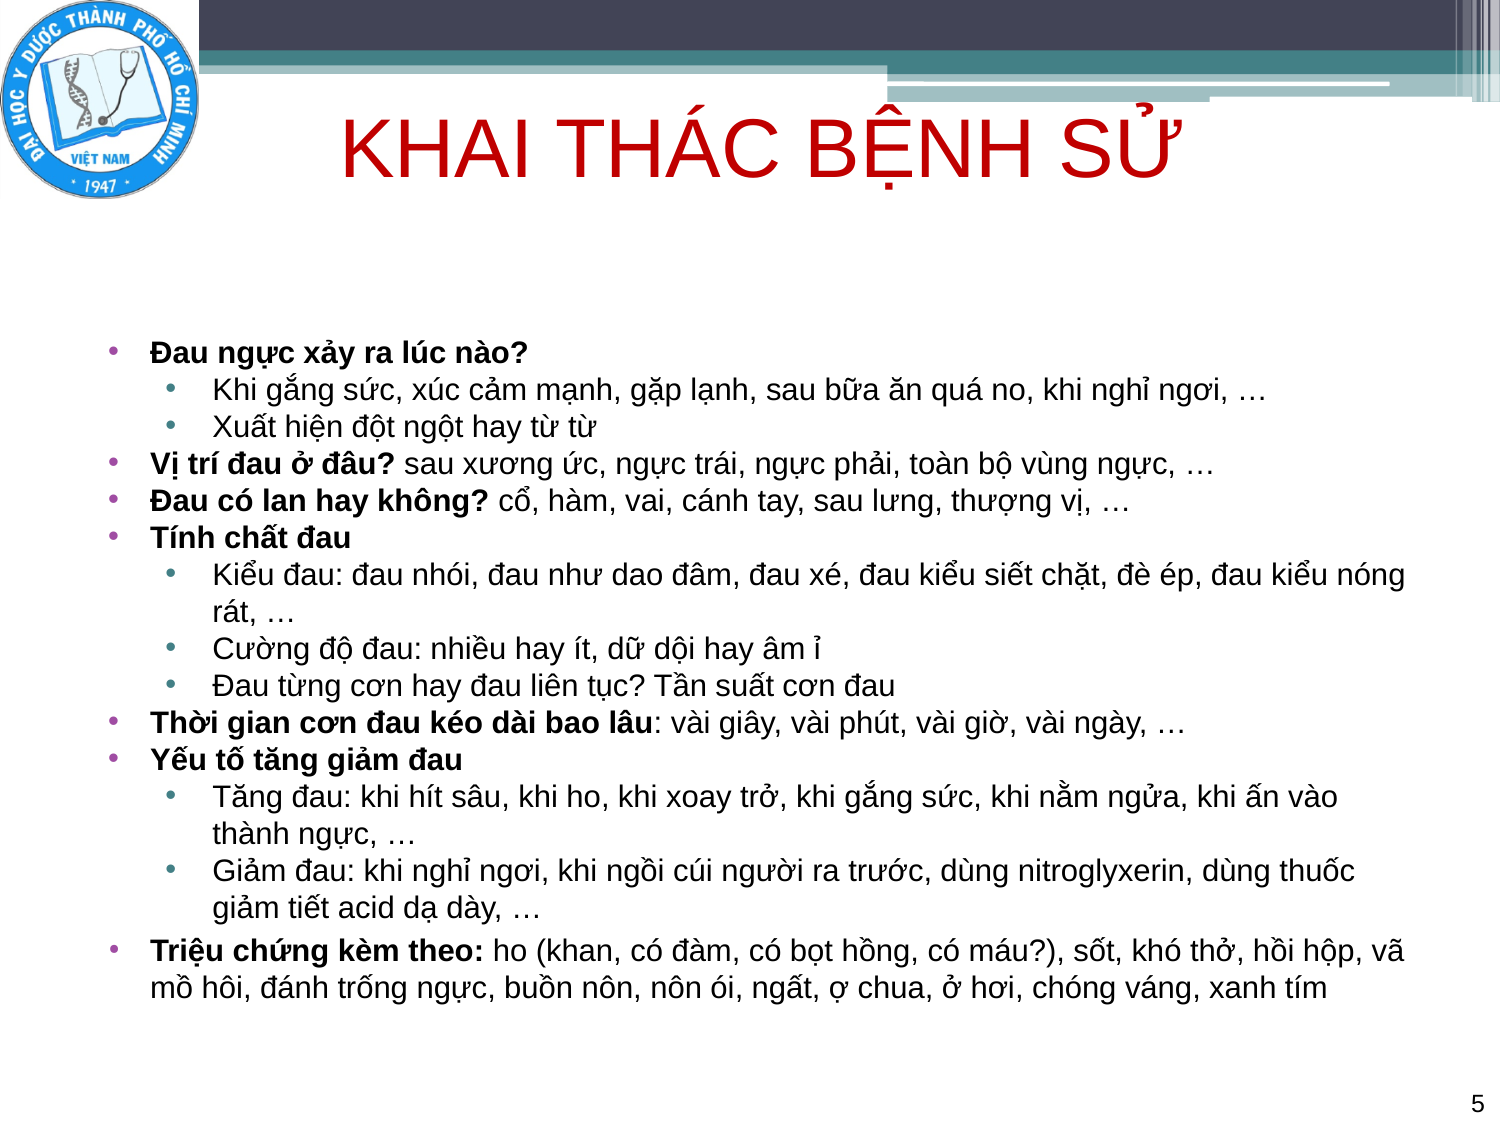

# KHAI THÁC BỆNH SỬ
Đau ngực xảy ra lúc nào?
Khi gắng sức, xúc cảm mạnh, gặp lạnh, sau bữa ăn quá no, khi nghỉ ngơi, …
Xuất hiện đột ngột hay từ từ
Vị trí đau ở đâu? sau xương ức, ngực trái, ngực phải, toàn bộ vùng ngực, …
Đau có lan hay không? cổ, hàm, vai, cánh tay, sau lưng, thượng vị, …
Tính chất đau
Kiểu đau: đau nhói, đau như dao đâm, đau xé, đau kiểu siết chặt, đè ép, đau kiểu nóng rát, …
Cường độ đau: nhiều hay ít, dữ dội hay âm ỉ
Đau từng cơn hay đau liên tục? Tần suất cơn đau
Thời gian cơn đau kéo dài bao lâu: vài giây, vài phút, vài giờ, vài ngày, …
Yếu tố tăng giảm đau
Tăng đau: khi hít sâu, khi ho, khi xoay trở, khi gắng sức, khi nằm ngửa, khi ấn vào thành ngực, …
Giảm đau: khi nghỉ ngơi, khi ngồi cúi người ra trước, dùng nitroglyxerin, dùng thuốc giảm tiết acid dạ dày, …
Triệu chứng kèm theo: ho (khan, có đàm, có bọt hồng, có máu?), sốt, khó thở, hồi hộp, vã mồ hôi, đánh trống ngực, buồn nôn, nôn ói, ngất, ợ chua, ở hơi, chóng váng, xanh tím

5